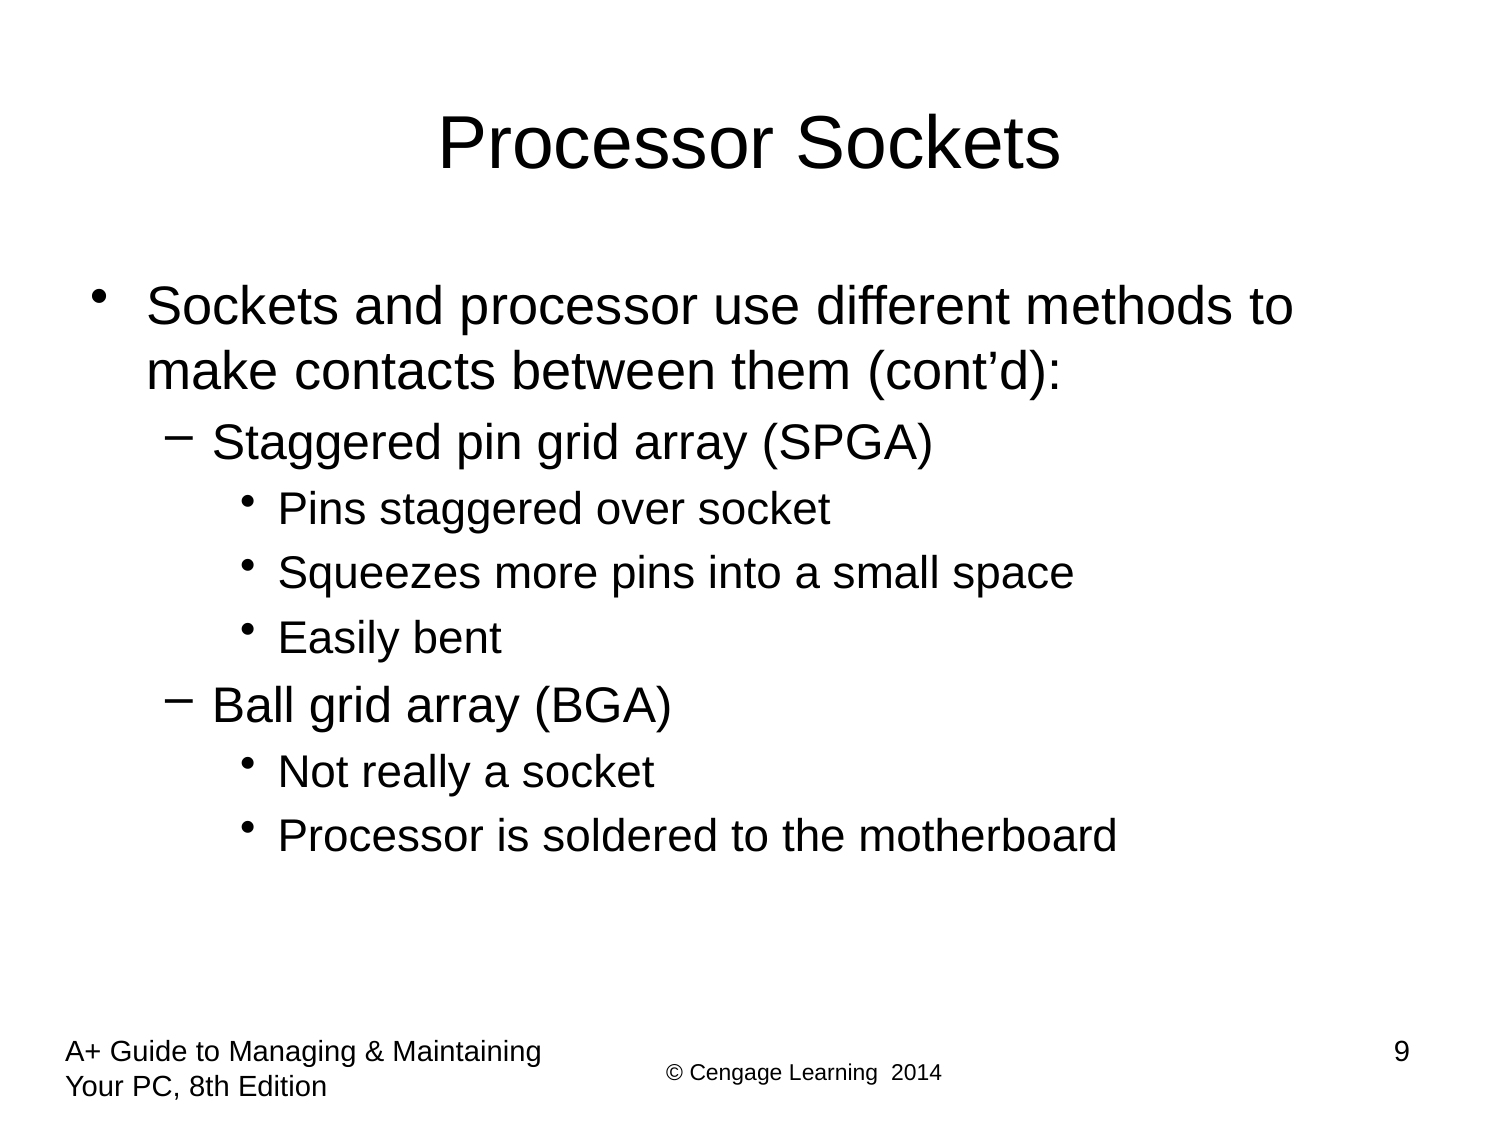

# Processor Sockets
Sockets and processor use different methods to make contacts between them (cont’d):
Staggered pin grid array (SPGA)
Pins staggered over socket
Squeezes more pins into a small space
Easily bent
Ball grid array (BGA)
Not really a socket
Processor is soldered to the motherboard

9
A+ Guide to Managing & Maintaining Your PC, 8th Edition